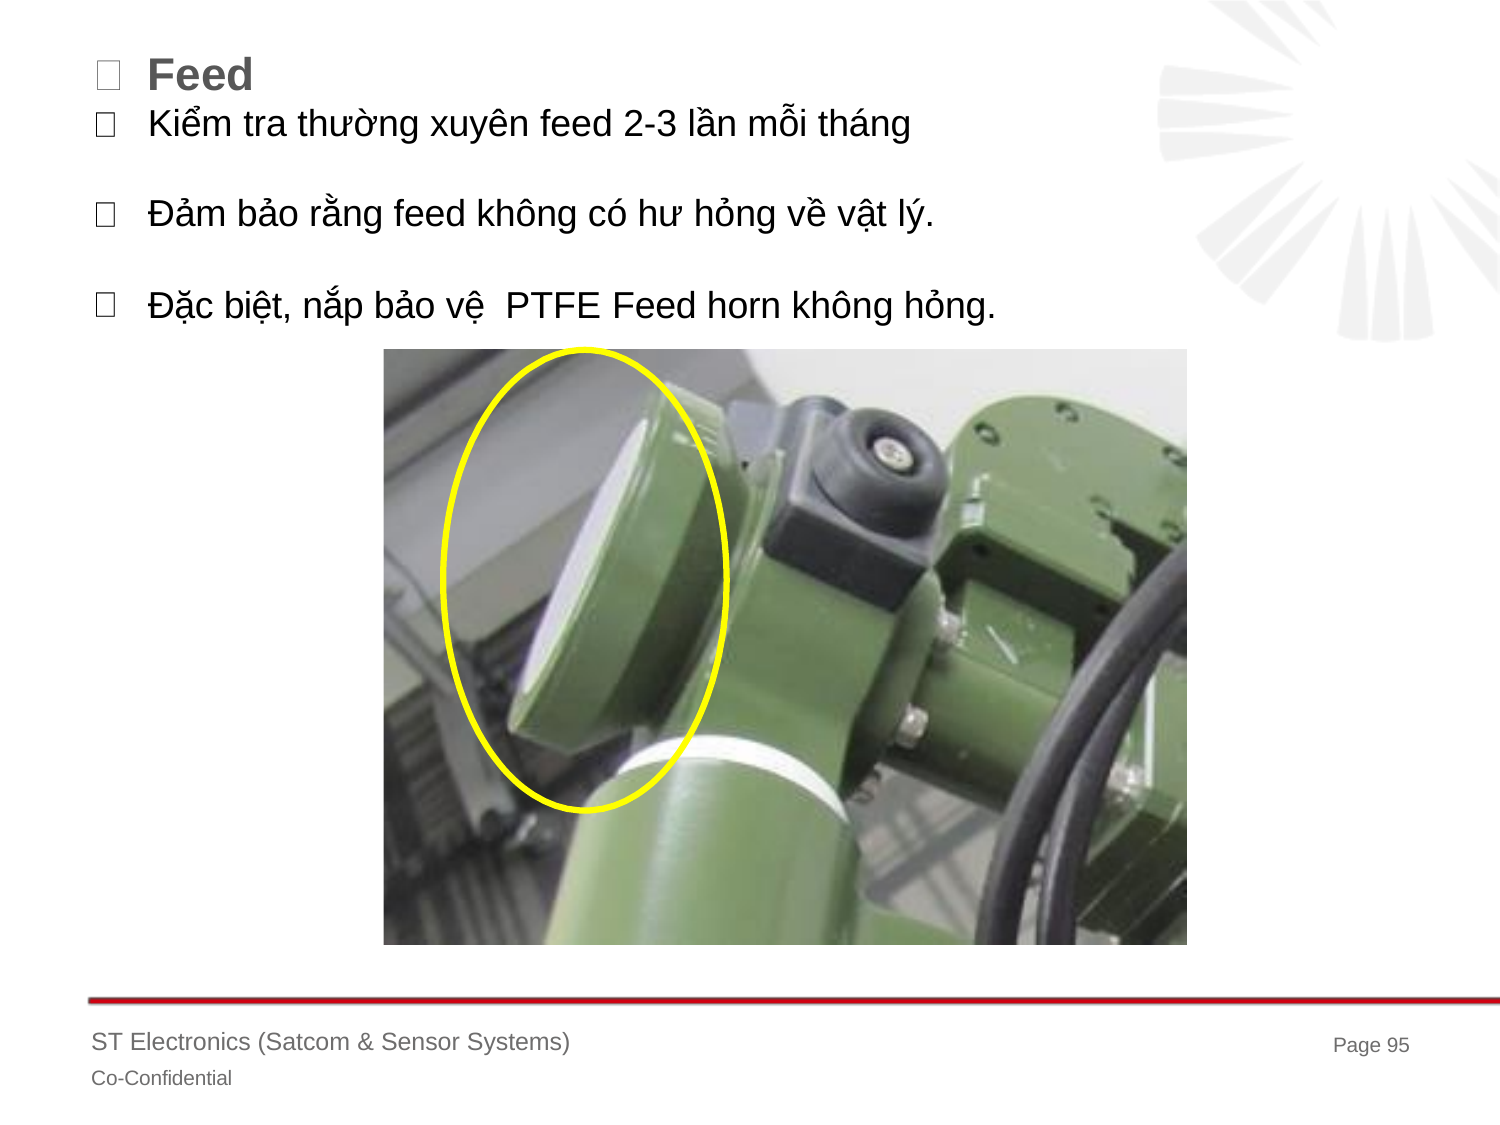

# Feed
Kiểm tra thường xuyên feed 2-3 lần mỗi tháng

Đảm bảo rằng feed không có hư hỏng về vật lý.

Đặc biệt, nắp bảo vệ  PTFE Feed horn không hỏng.

ST Electronics (Satcom & Sensor Systems)
Co-Confidential
Page 95